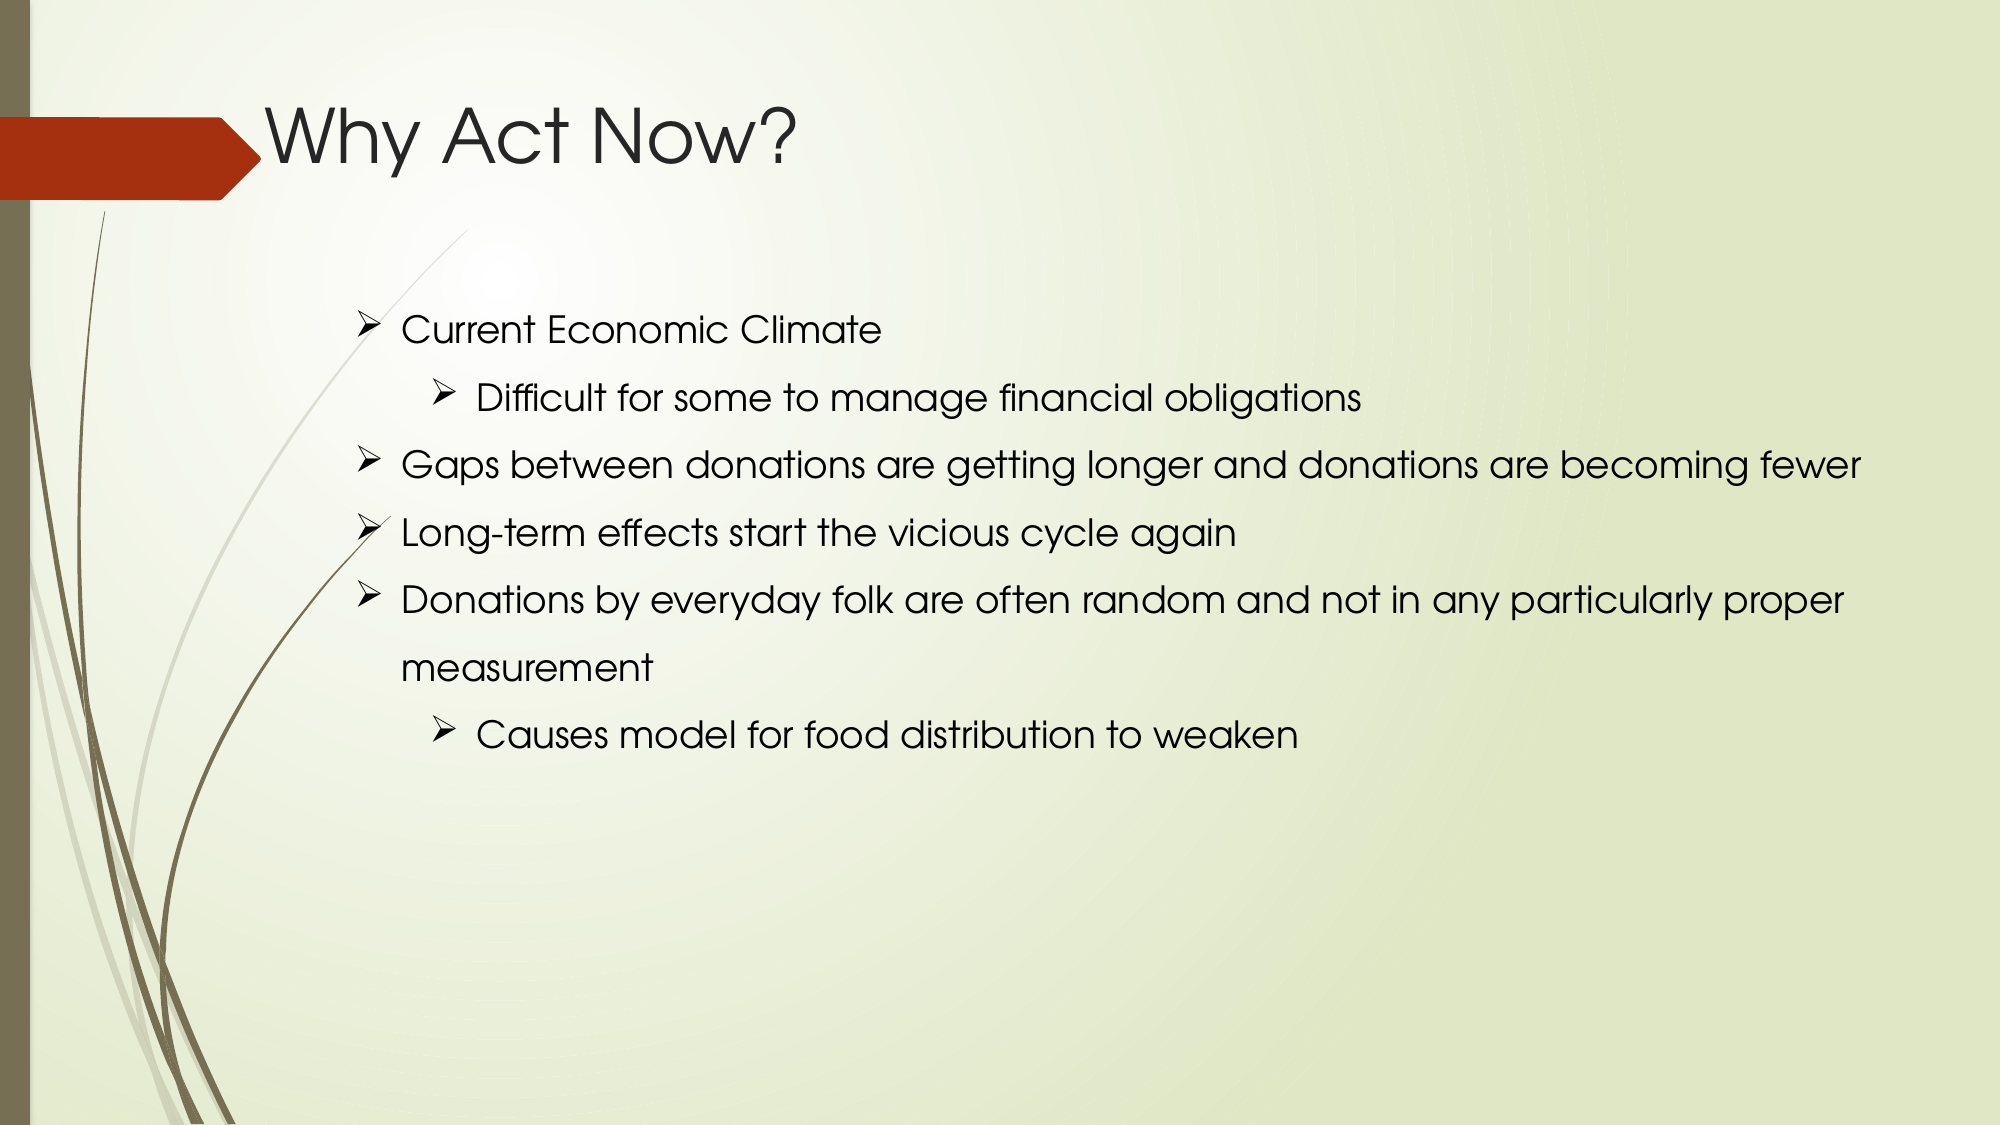

# Why Act Now?
Current Economic Climate
Difficult for some to manage financial obligations
Gaps between donations are getting longer and donations are becoming fewer
Long-term effects start the vicious cycle again
Donations by everyday folk are often random and not in any particularly proper measurement
Causes model for food distribution to weaken